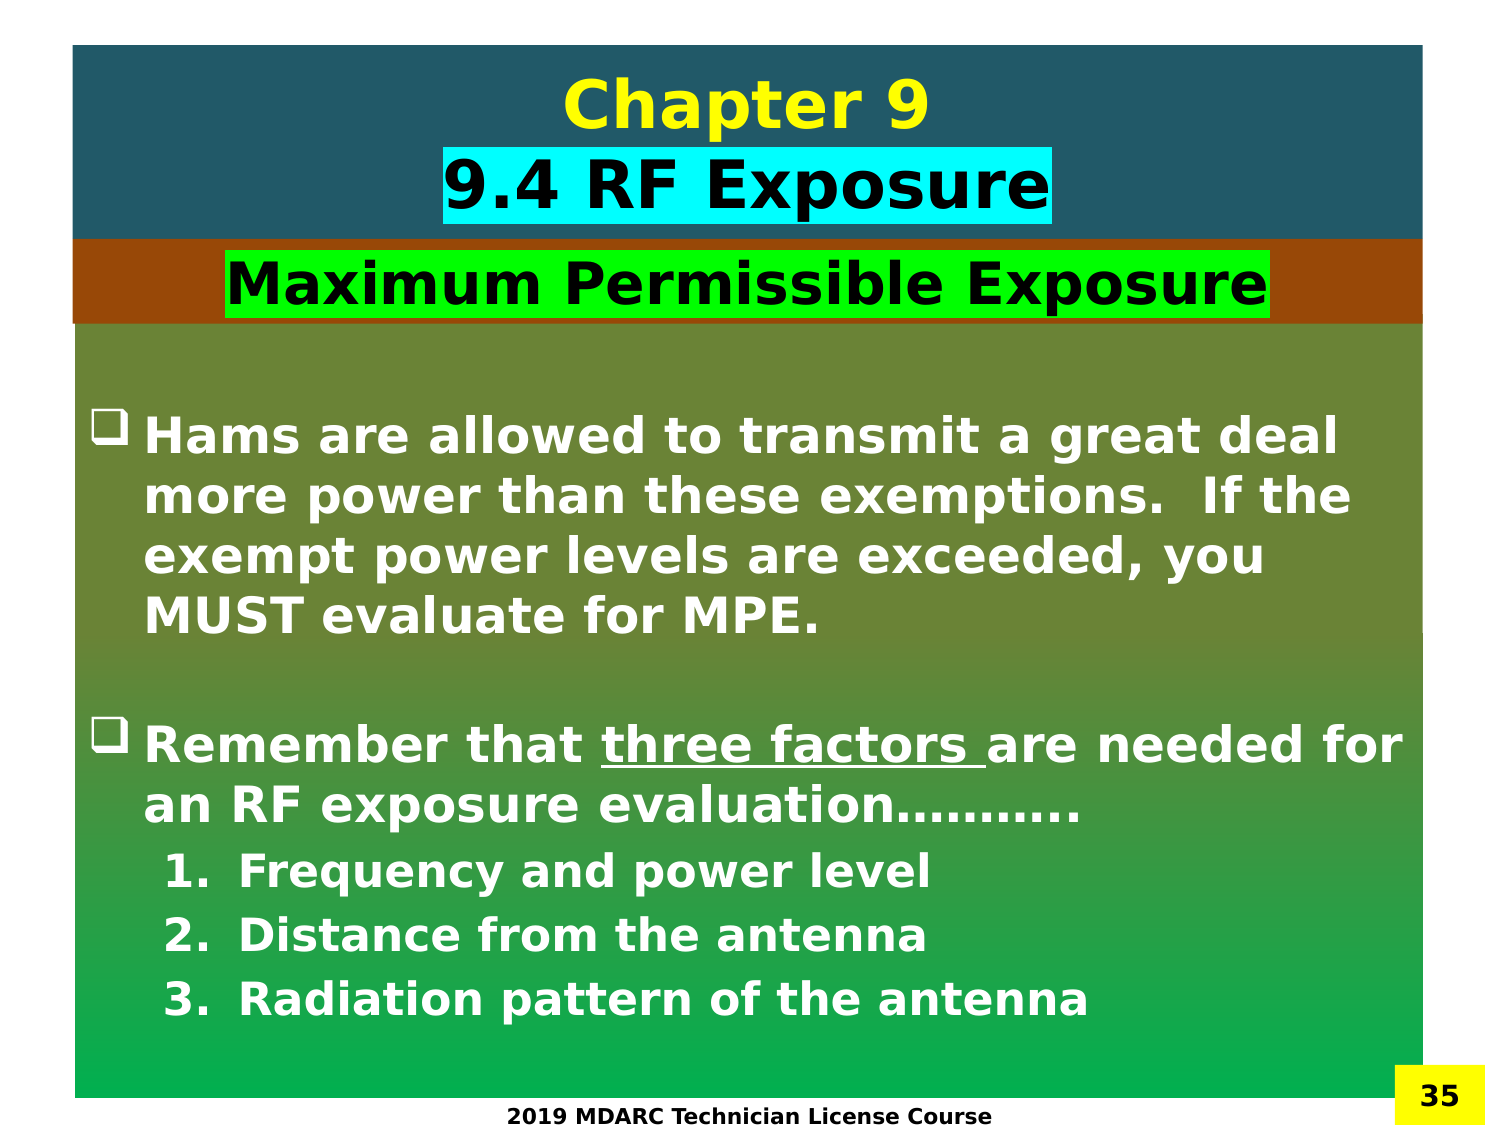

# Chapter 9 9.4 RF Exposure
Maximum Permissible Exposure

Hams are allowed to transmit a great deal more power than these exemptions.  If the exempt power levels are exceeded, you MUST evaluate for MPE.

Remember that three factors are needed for an RF exposure evaluation………..
Frequency and power level
Distance from the antenna
Radiation pattern of the antenna
35
2019 MDARC Technician License Course